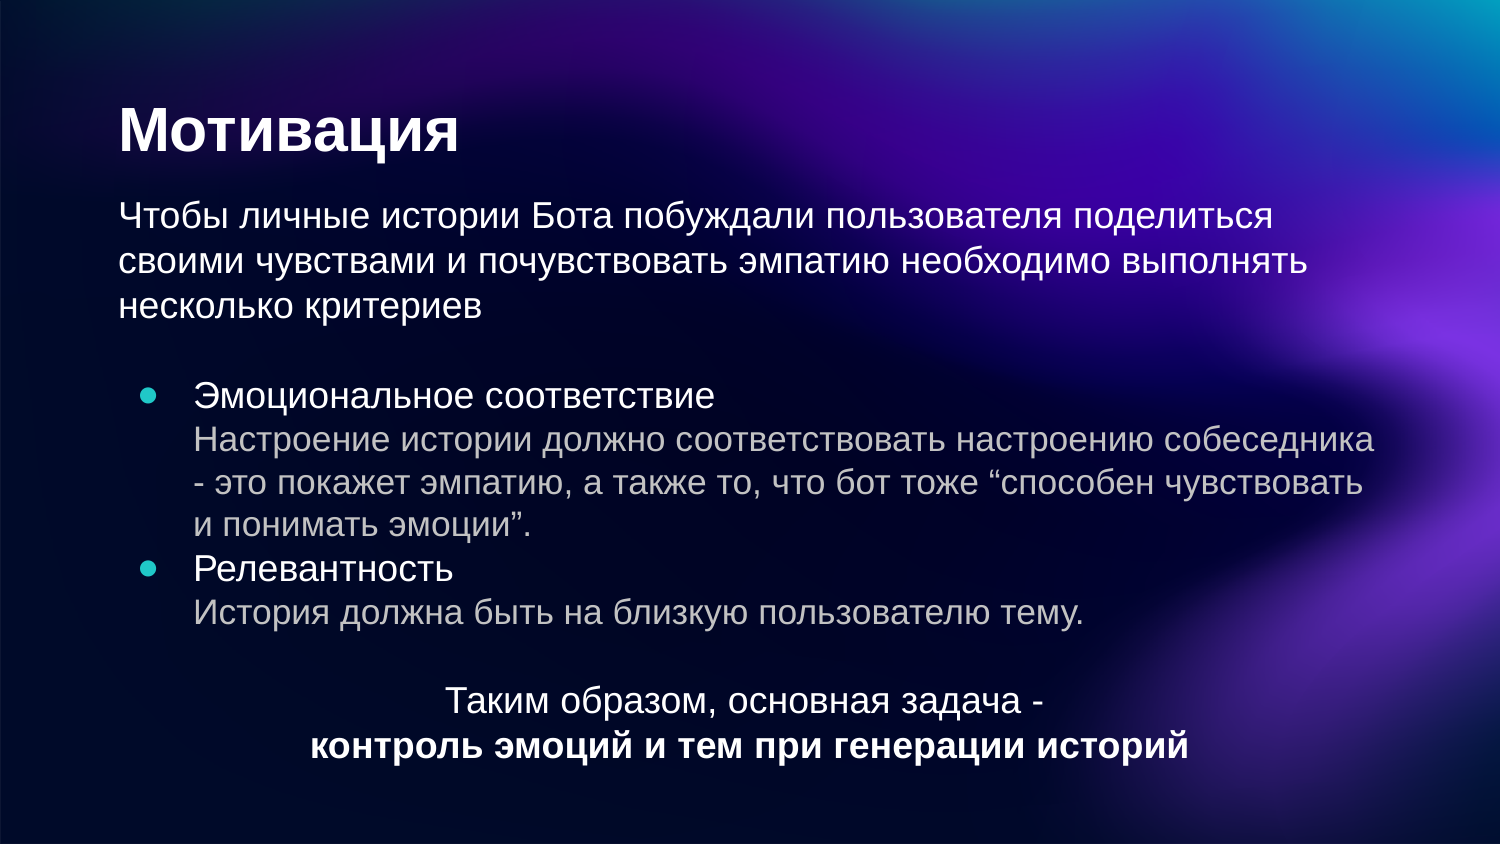

# Мотивация
Чтобы личные истории Бота побуждали пользователя поделиться своими чувствами и почувствовать эмпатию необходимо выполнять несколько критериев

Эмоциональное соответствие
Настроение истории должно соответствовать настроению собеседника - это покажет эмпатию, а также то, что бот тоже “способен чувствовать и понимать эмоции”.
Релевантность
История должна быть на близкую пользователю тему.

Таким образом, основная задача -
контроль эмоций и тем при генерации историй